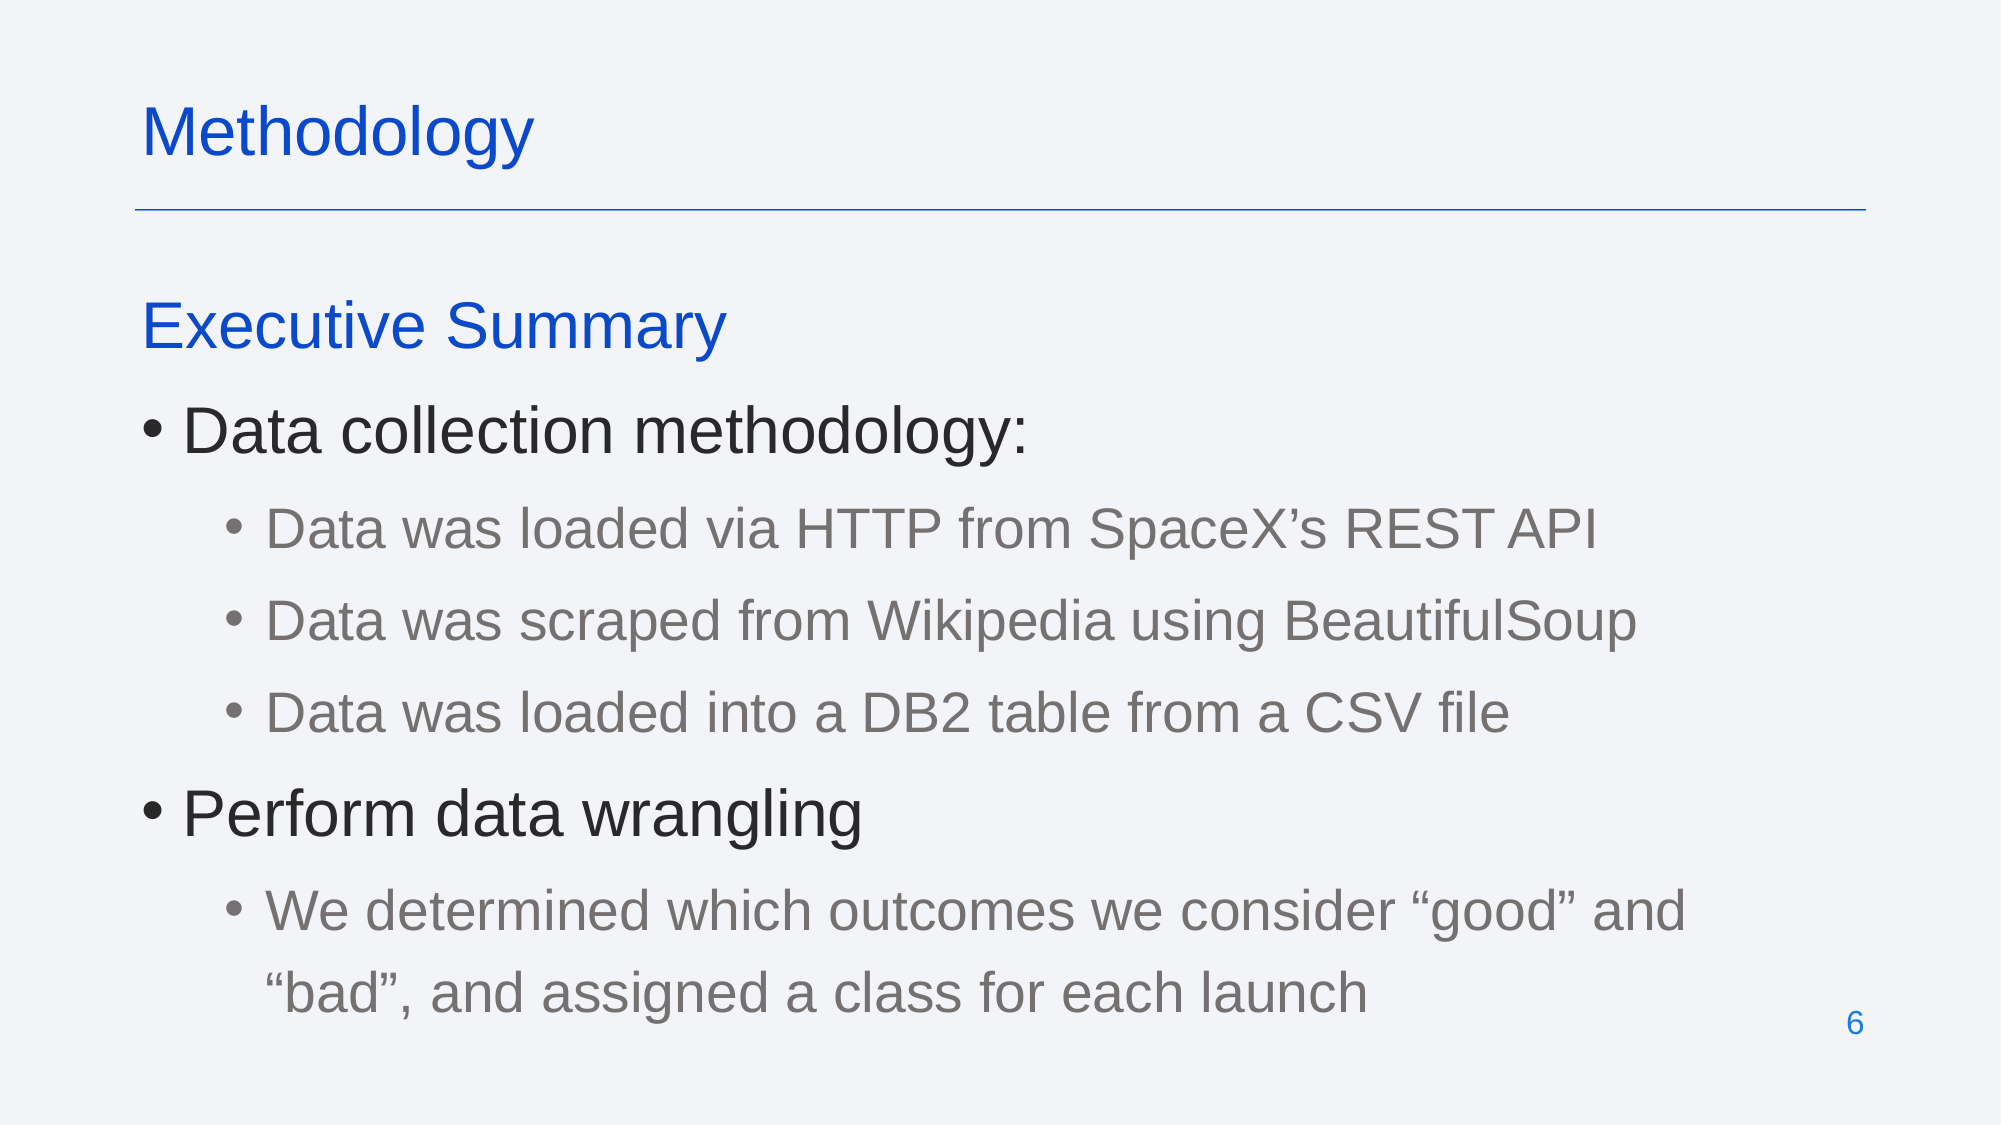

Methodology
Executive Summary
Data collection methodology:
Data was loaded via HTTP from SpaceX’s REST API
Data was scraped from Wikipedia using BeautifulSoup
Data was loaded into a DB2 table from a CSV file
Perform data wrangling
We determined which outcomes we consider “good” and “bad”, and assigned a class for each launch

6